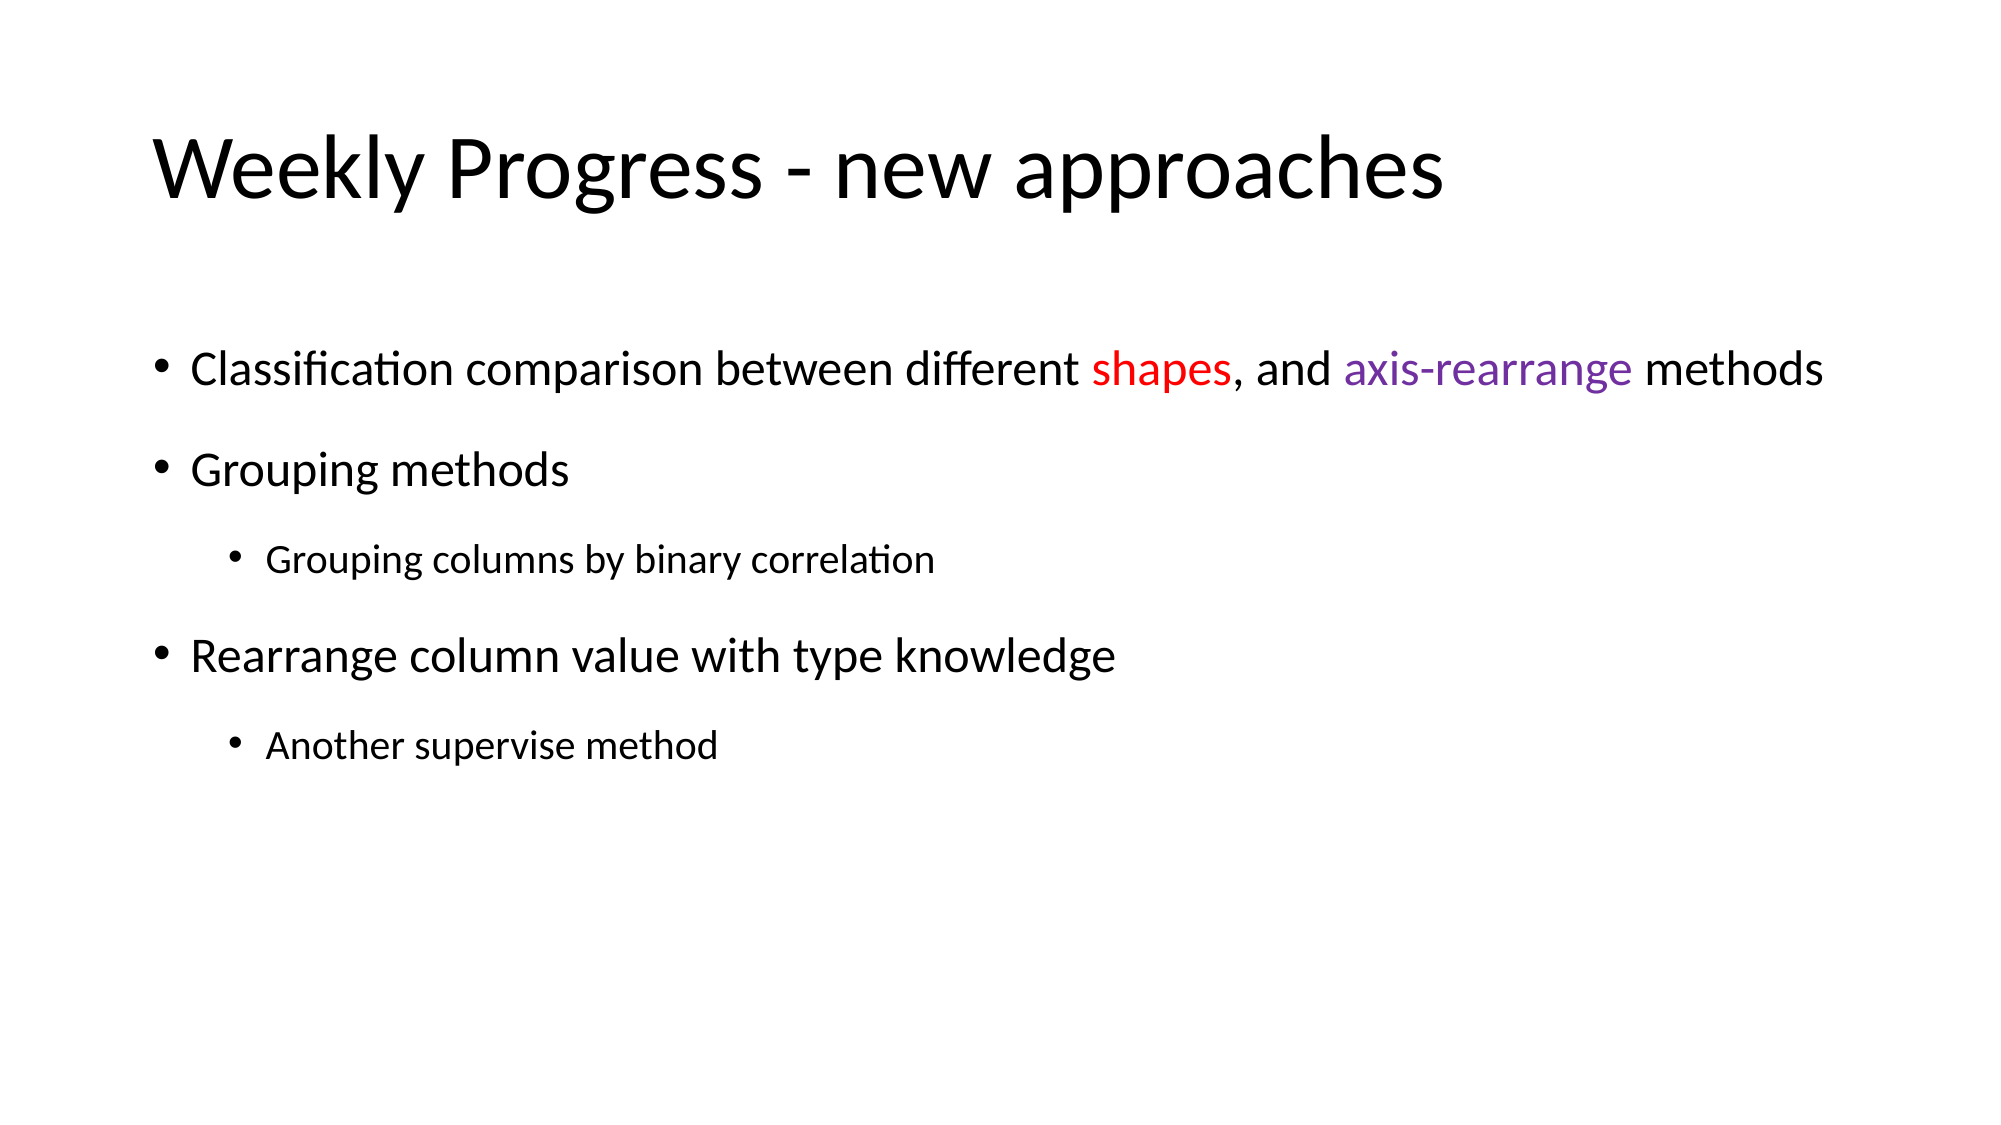

# Weekly Progress - new approaches
Classification comparison between different shapes, and axis-rearrange methods
Grouping methods
Grouping columns by binary correlation
Rearrange column value with type knowledge
Another supervise method